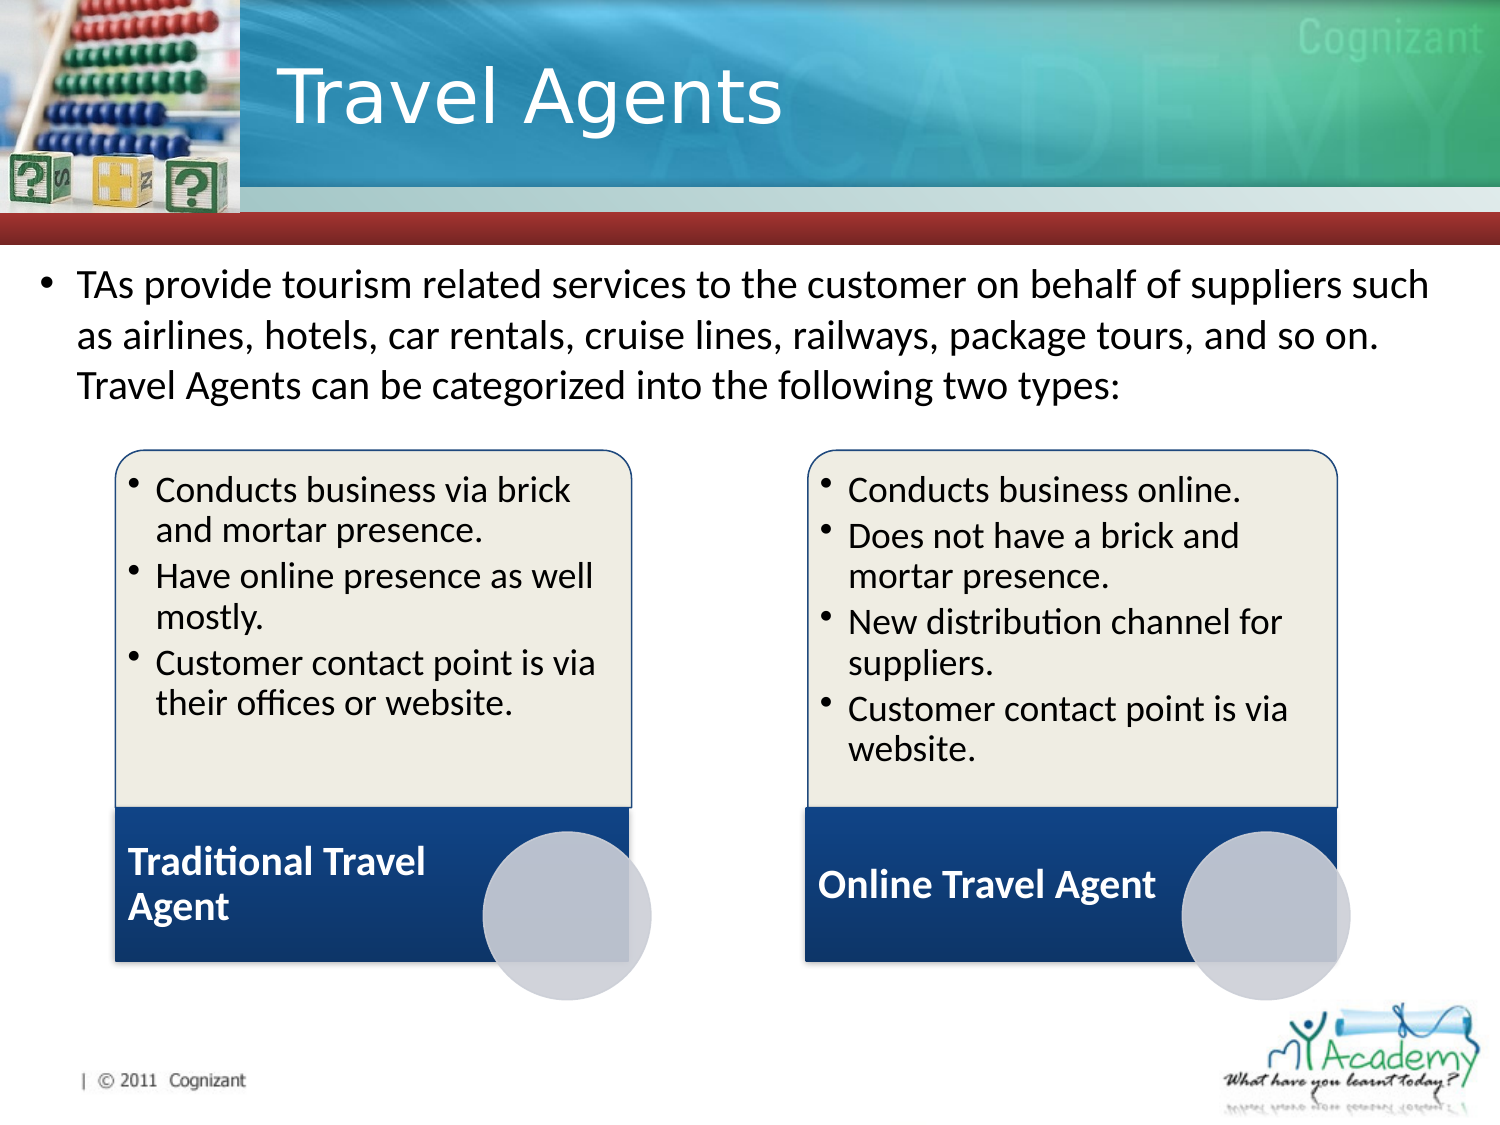

# Travel Agents
TAs provide tourism related services to the customer on behalf of suppliers such as airlines, hotels, car rentals, cruise lines, railways, package tours, and so on. Travel Agents can be categorized into the following two types:
Conducts business via brick and mortar presence.
Have online presence as well mostly.
Customer contact point is via their offices or website.
Traditional Travel Agent
Conducts business online.
Does not have a brick and mortar presence.
New distribution channel for suppliers.
Customer contact point is via website.
Online Travel Agent